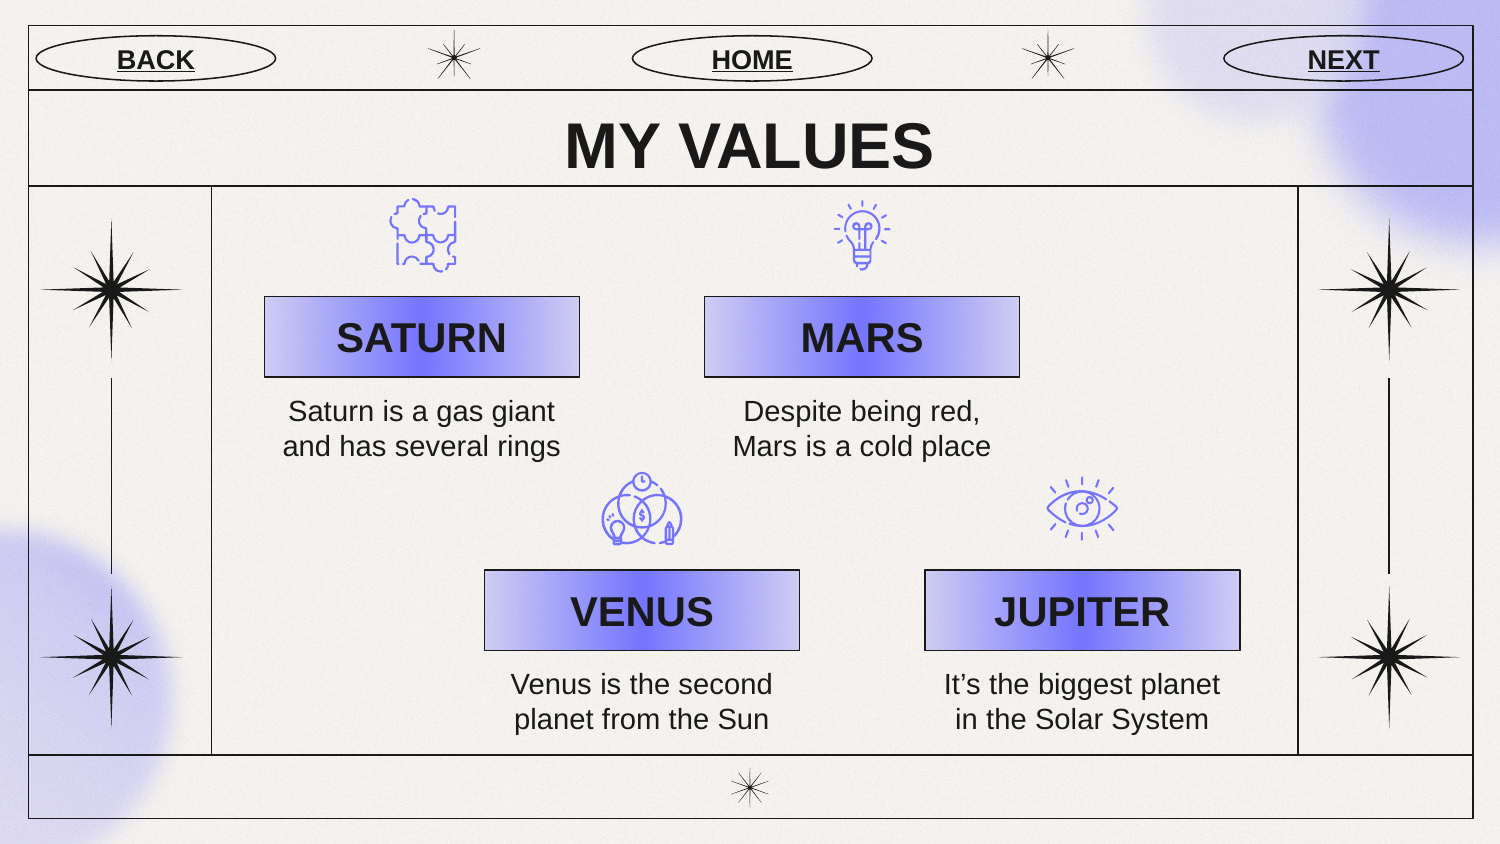

BACK
HOME
NEXT
# MY VALUES

SATURN
MARS
Saturn is a gas giant and has several rings
Despite being red, Mars is a cold place

VENUS
JUPITER
Venus is the second planet from the Sun
It’s the biggest planet in the Solar System